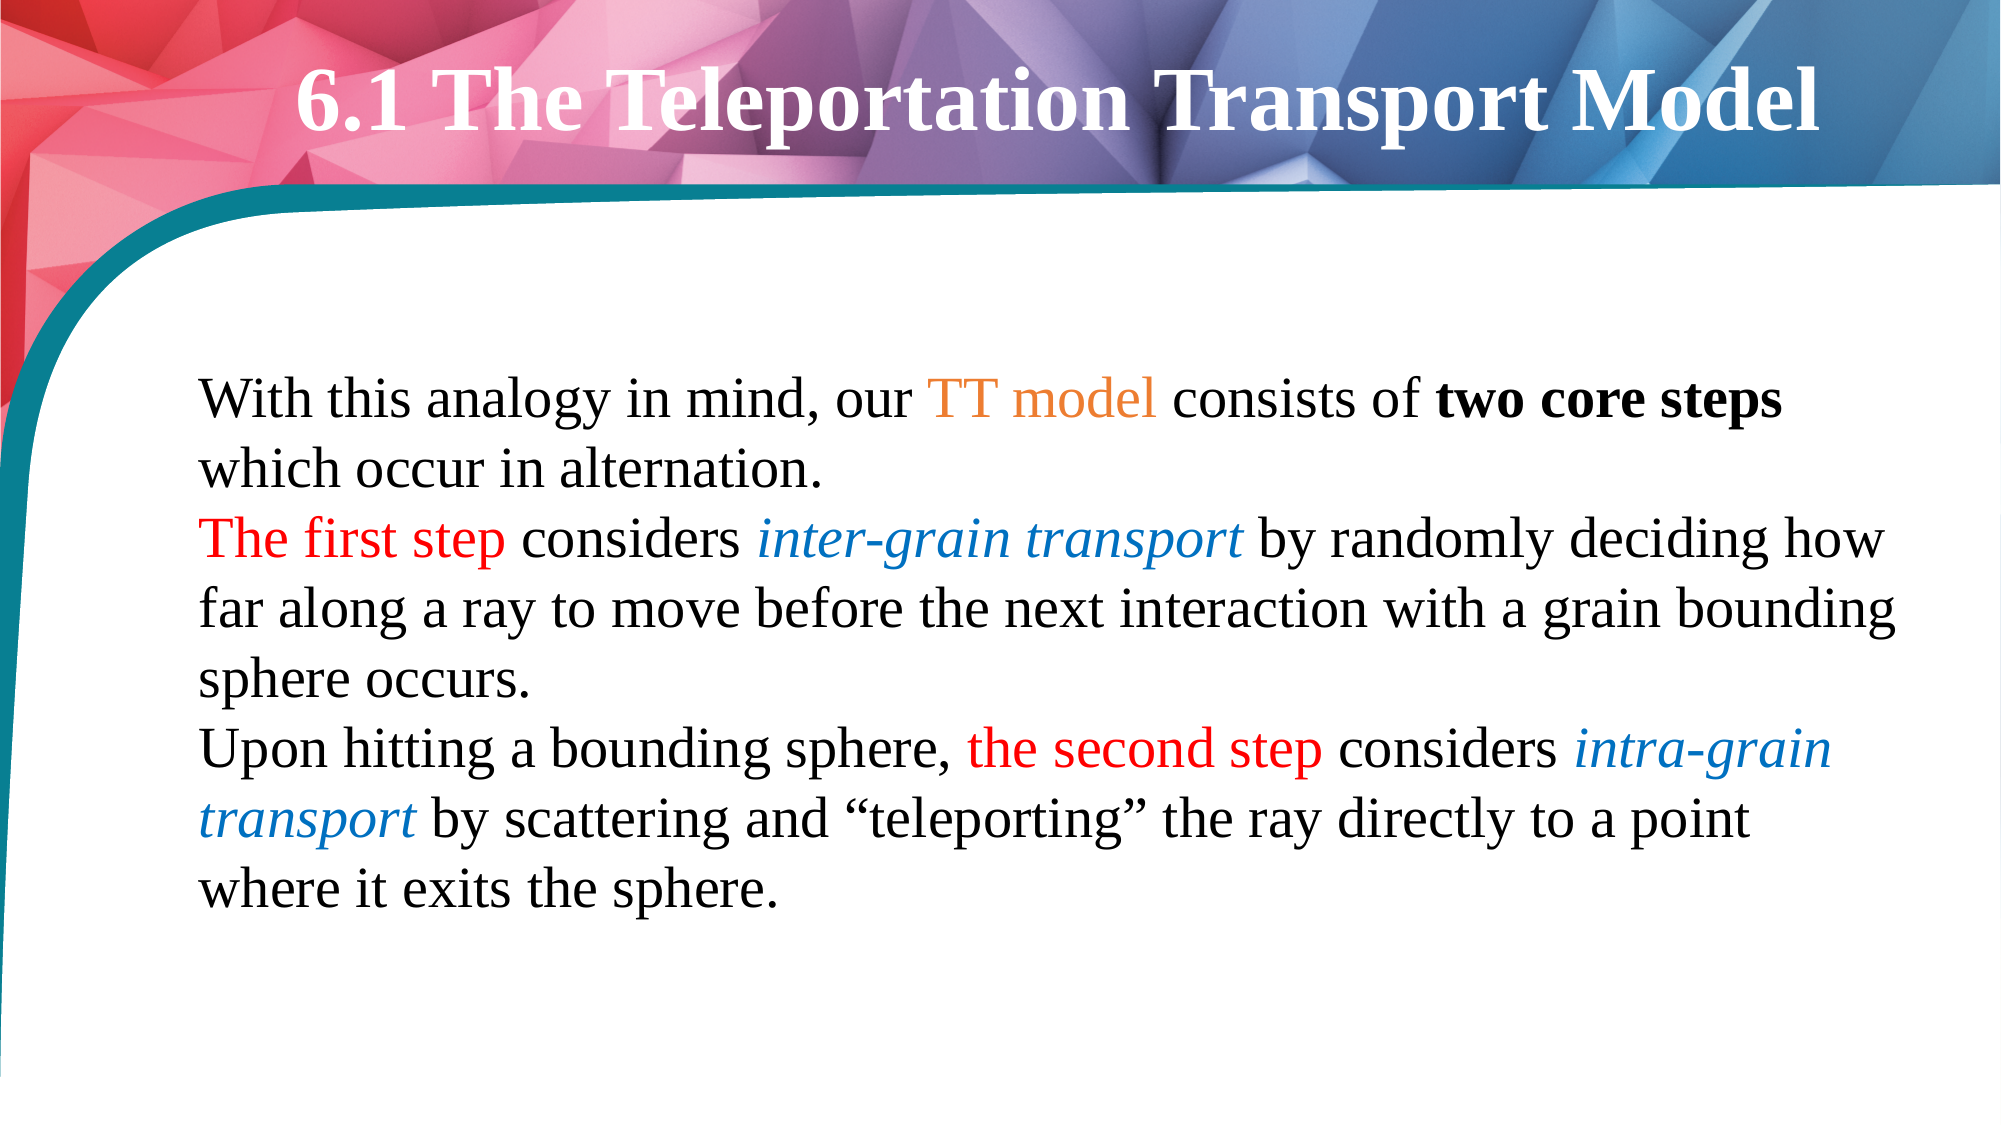

6.1 The Teleportation Transport Model
With this analogy in mind, our TT model consists of two core steps
which occur in alternation.
The first step considers inter-grain transport by randomly deciding how far along a ray to move before the next interaction with a grain bounding sphere occurs.
Upon hitting a bounding sphere, the second step considers intra-grain
transport by scattering and “teleporting” the ray directly to a point
where it exits the sphere.
25